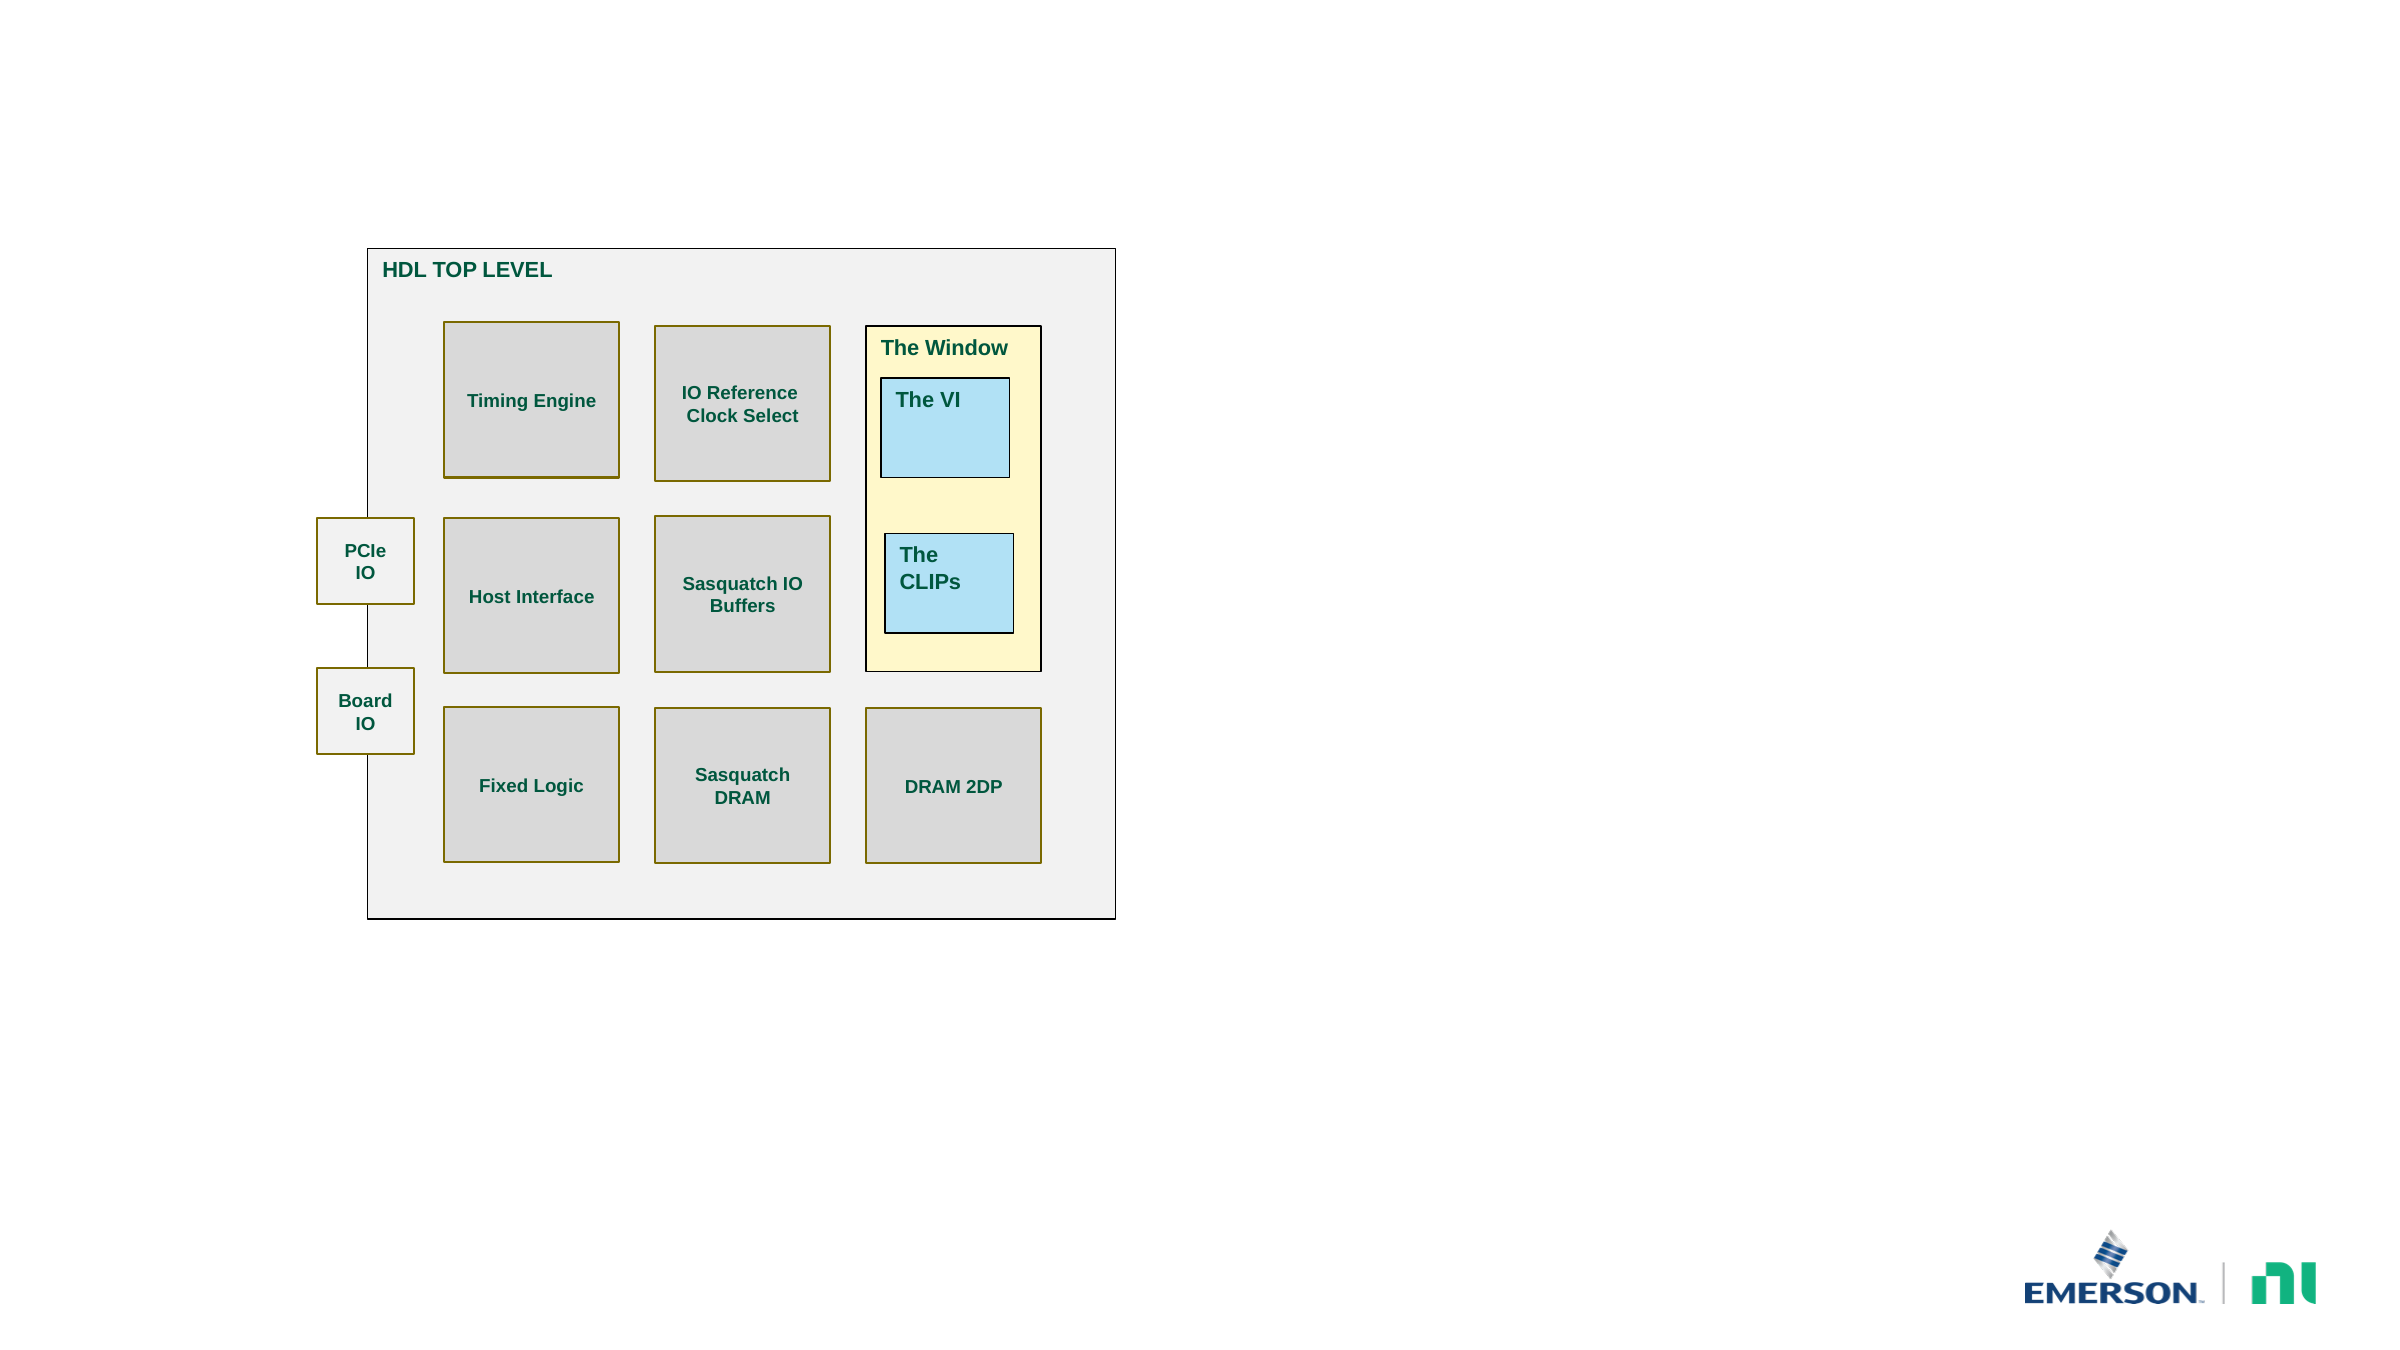

HDL TOP LEVEL
Timing Engine
IO Reference
Clock Select
The Window
The VI
Sasquatch IO Buffers
PCIe
IO
Host Interface
The CLIPs
Board IO
Fixed Logic
Sasquatch DRAM
DRAM 2DP